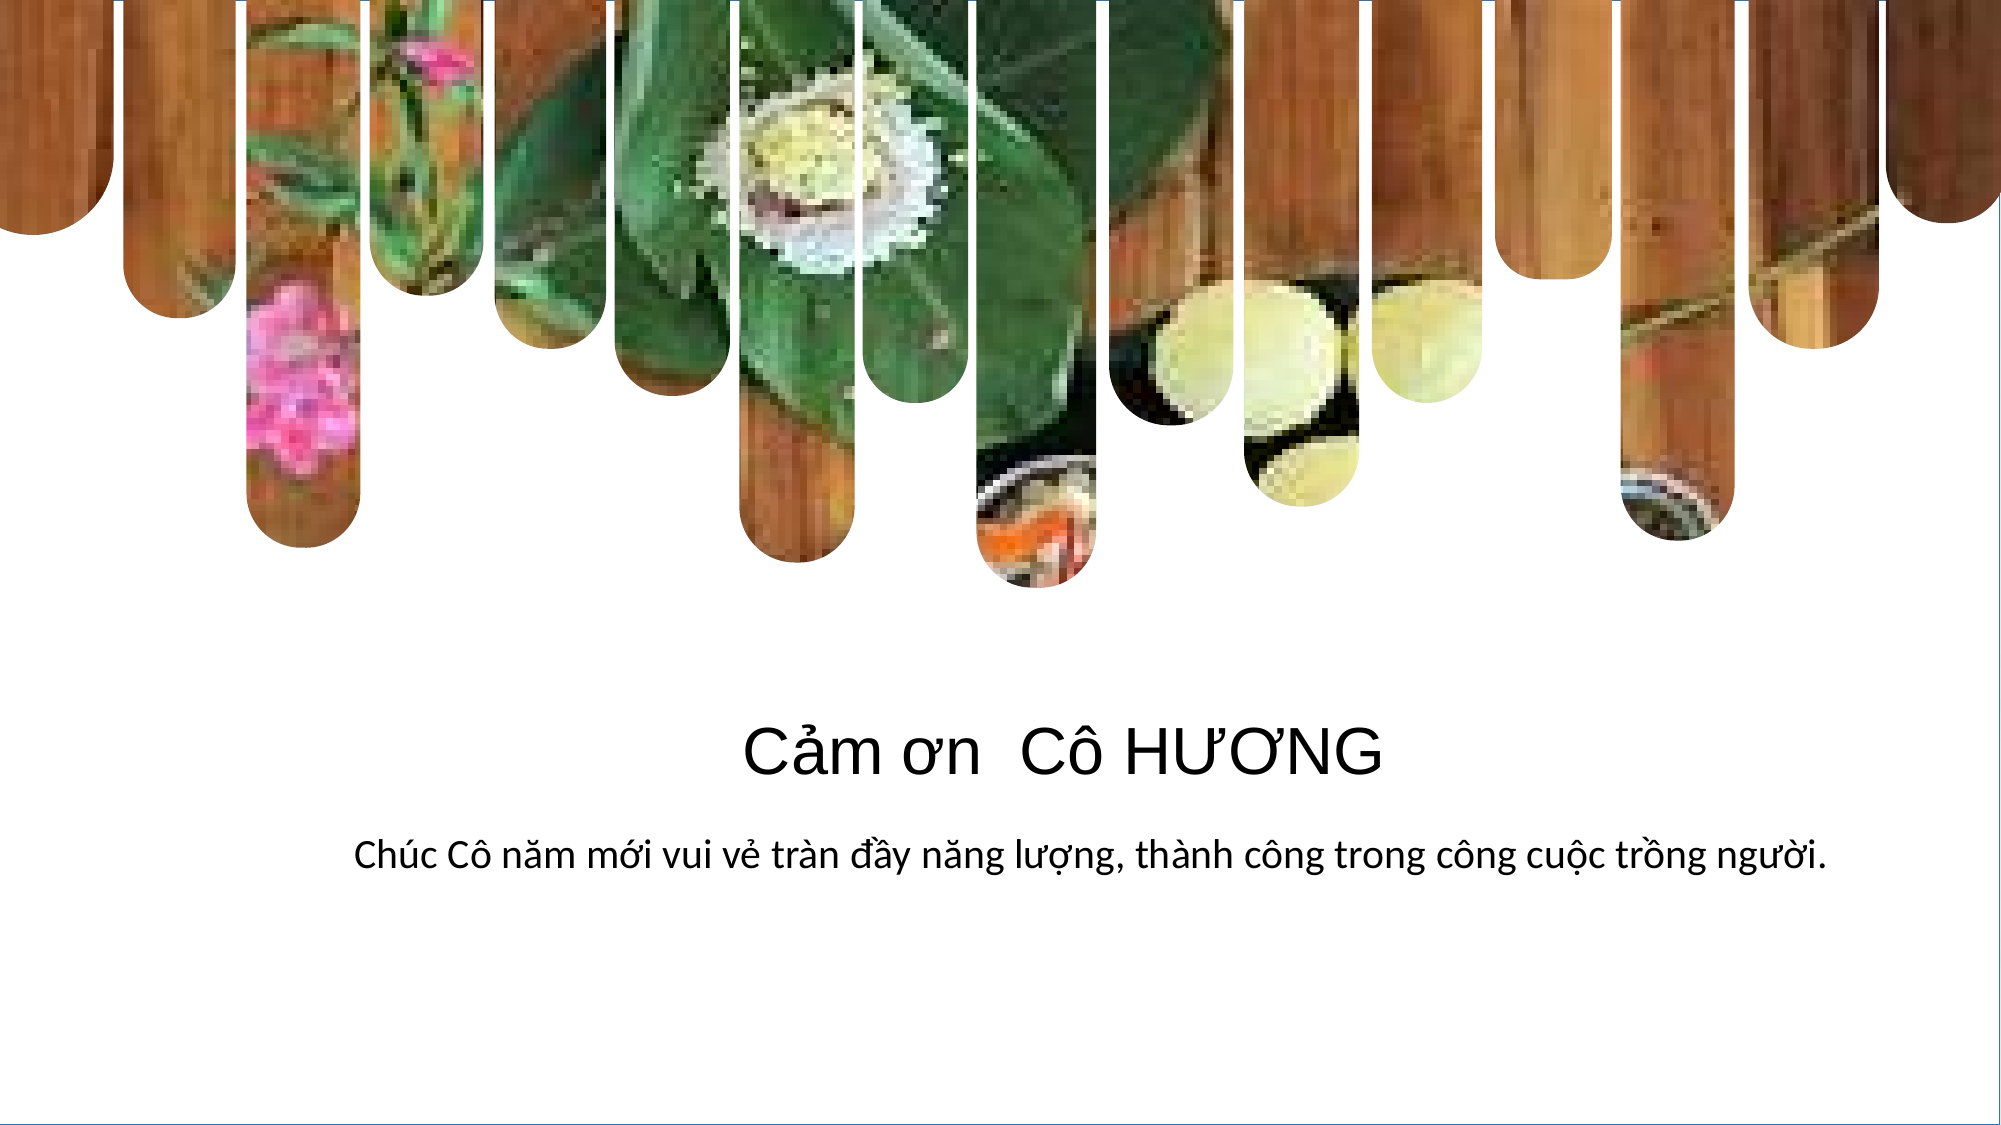

Cảm ơn  Cô HƯƠNG
Chúc Cô năm mới vui vẻ tràn đầy năng lượng, thành công trong công cuộc trồng người.